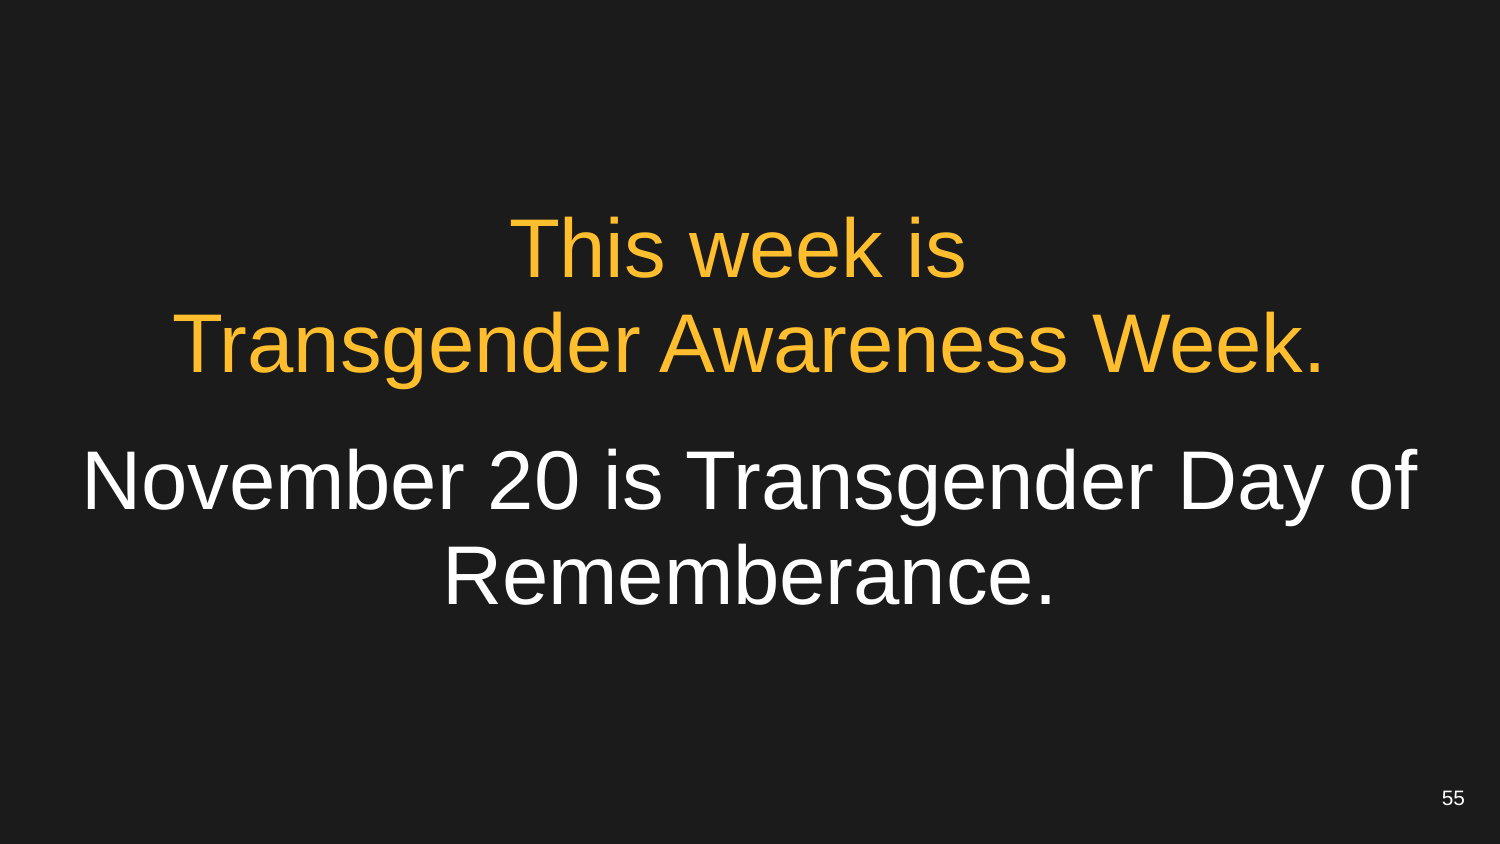

# This week is Transgender Awareness Week.
November 20 is Transgender Day of Rememberance.
55